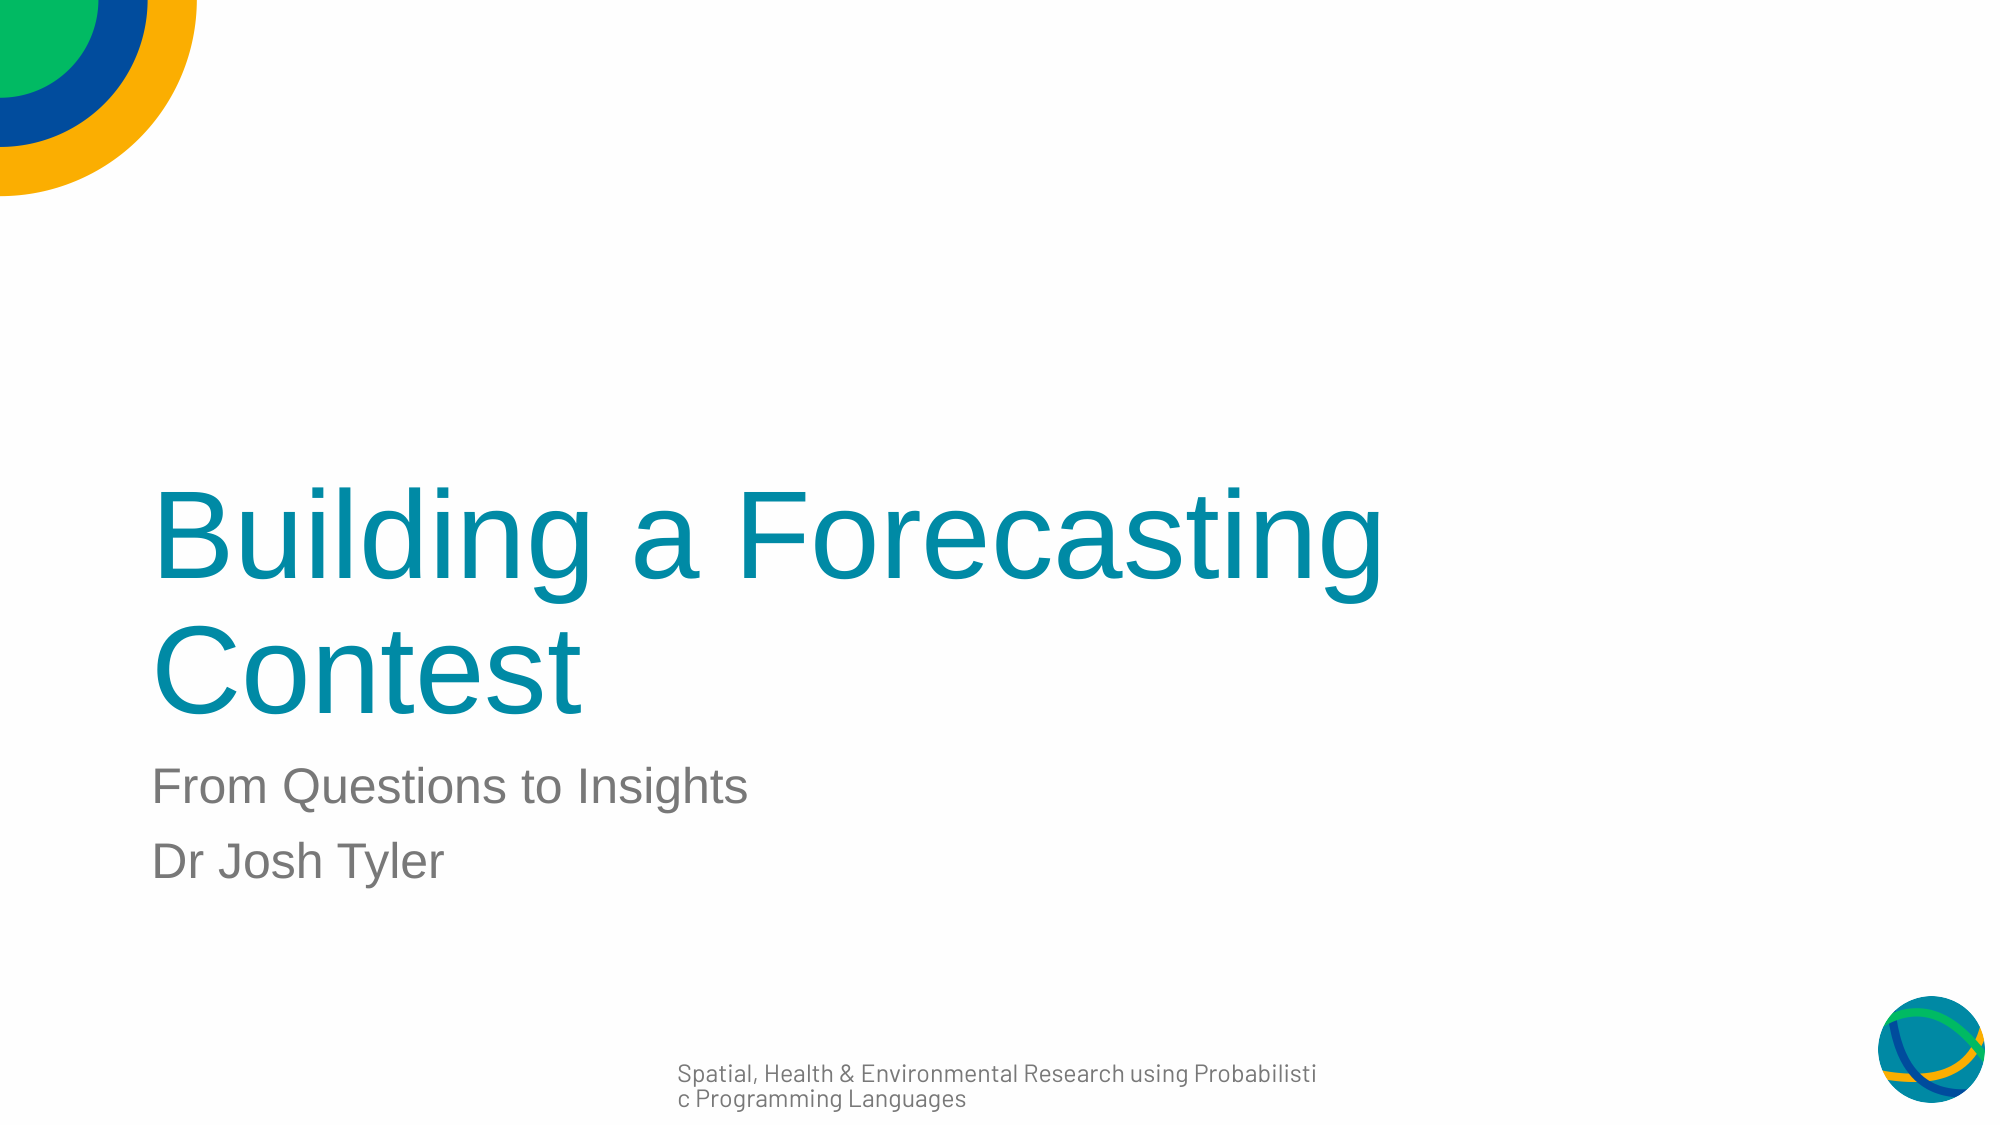

# Building a Forecasting Contest
From Questions to Insights
Dr Josh Tyler
Spatial, Health & Environmental Research using Probabilistic Programming Languages